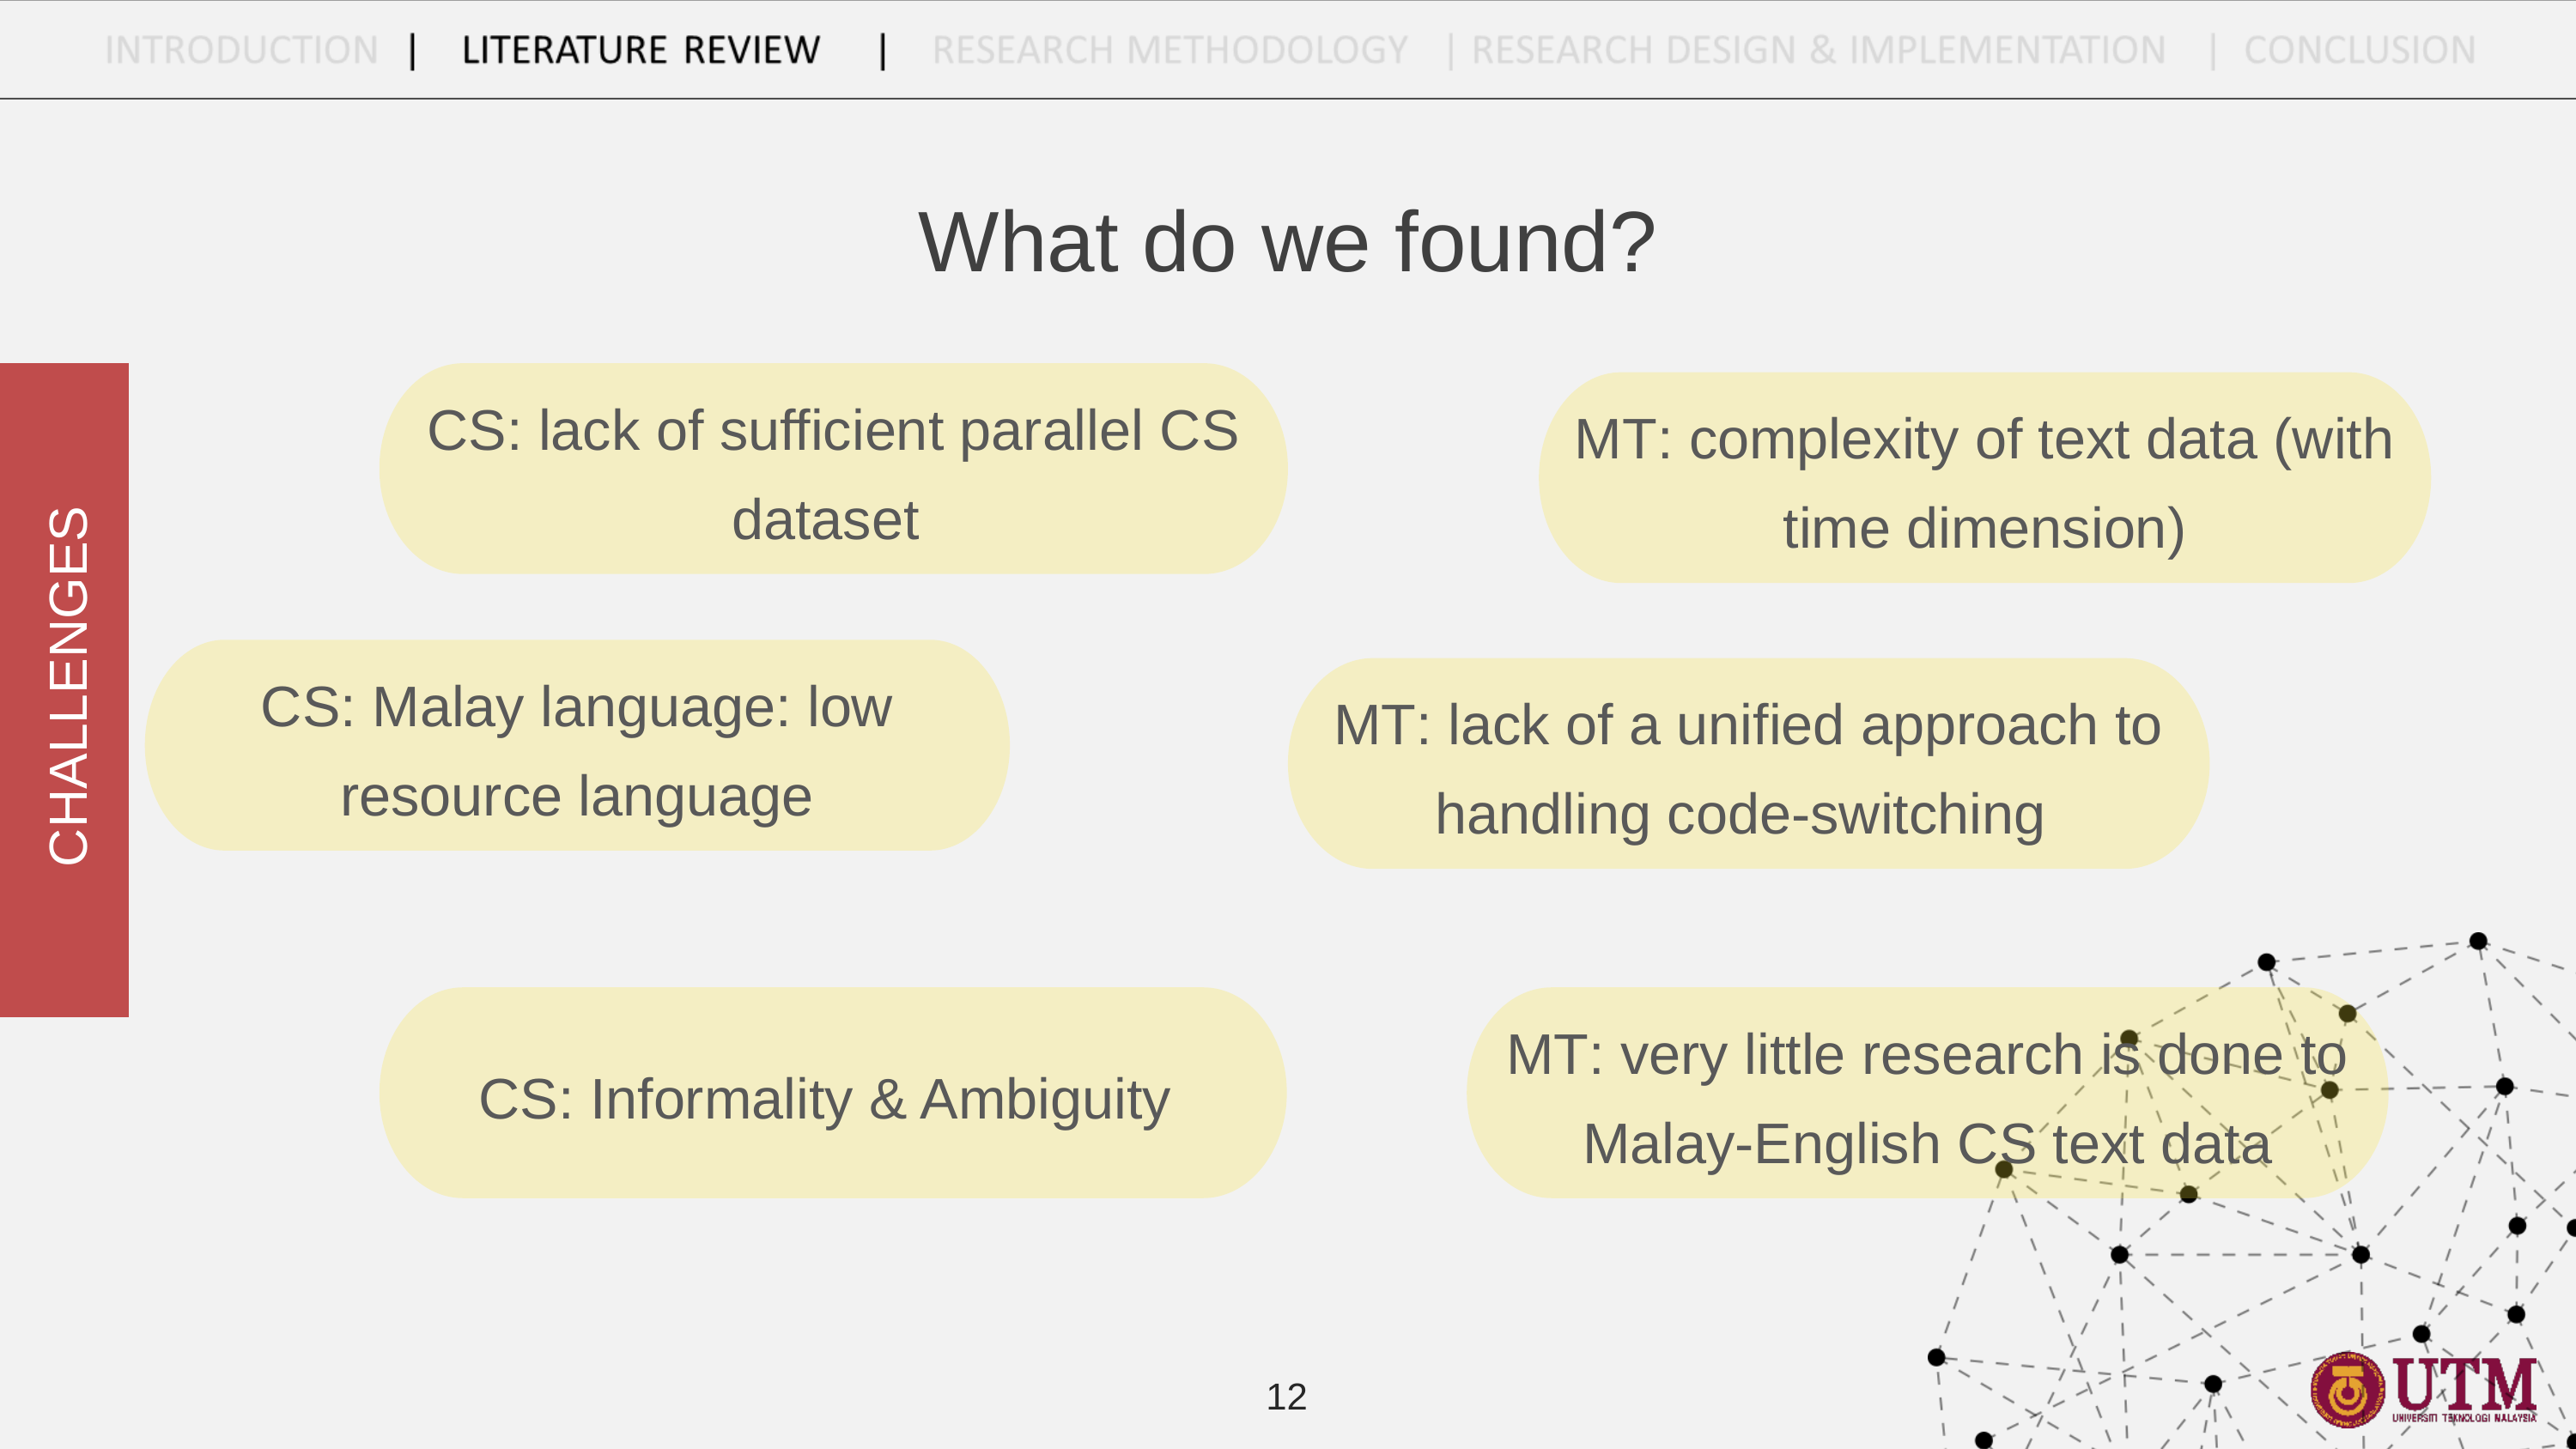

What do we found?

CS: lack of sufficient parallel CS dataset

MT: complexity of text data (with time dimension)

CS: Malay language: low resource language
CHALLENGES

MT: lack of a unified approach to handling code-switching

CS: Informality & Ambiguity

MT: very little research is done to Malay-English CS text data

12